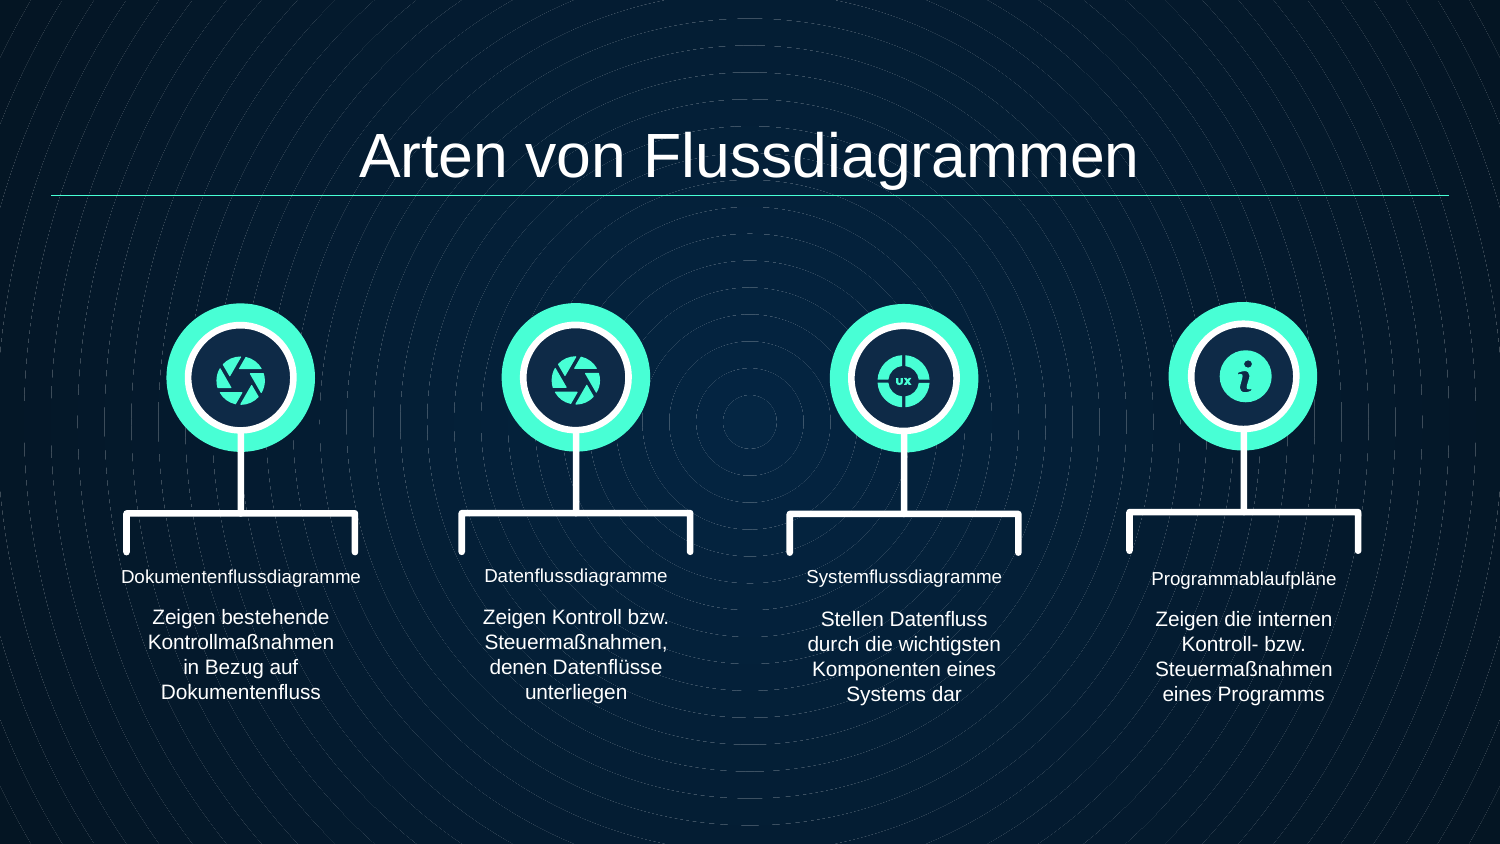

Arten von Flussdiagrammen

Datenflussdiagramme
Dokumentenflussdiagramme
# Systemflussdiagramme
Programmablaufpläne
Zeigen Kontroll bzw. Steuermaßnahmen, denen Datenflüsse unterliegen
Zeigen bestehende Kontrollmaßnahmen in Bezug auf Dokumentenfluss
Stellen Datenfluss durch die wichtigsten Komponenten eines Systems dar
Zeigen die internen Kontroll- bzw. Steuermaßnahmen eines Programms